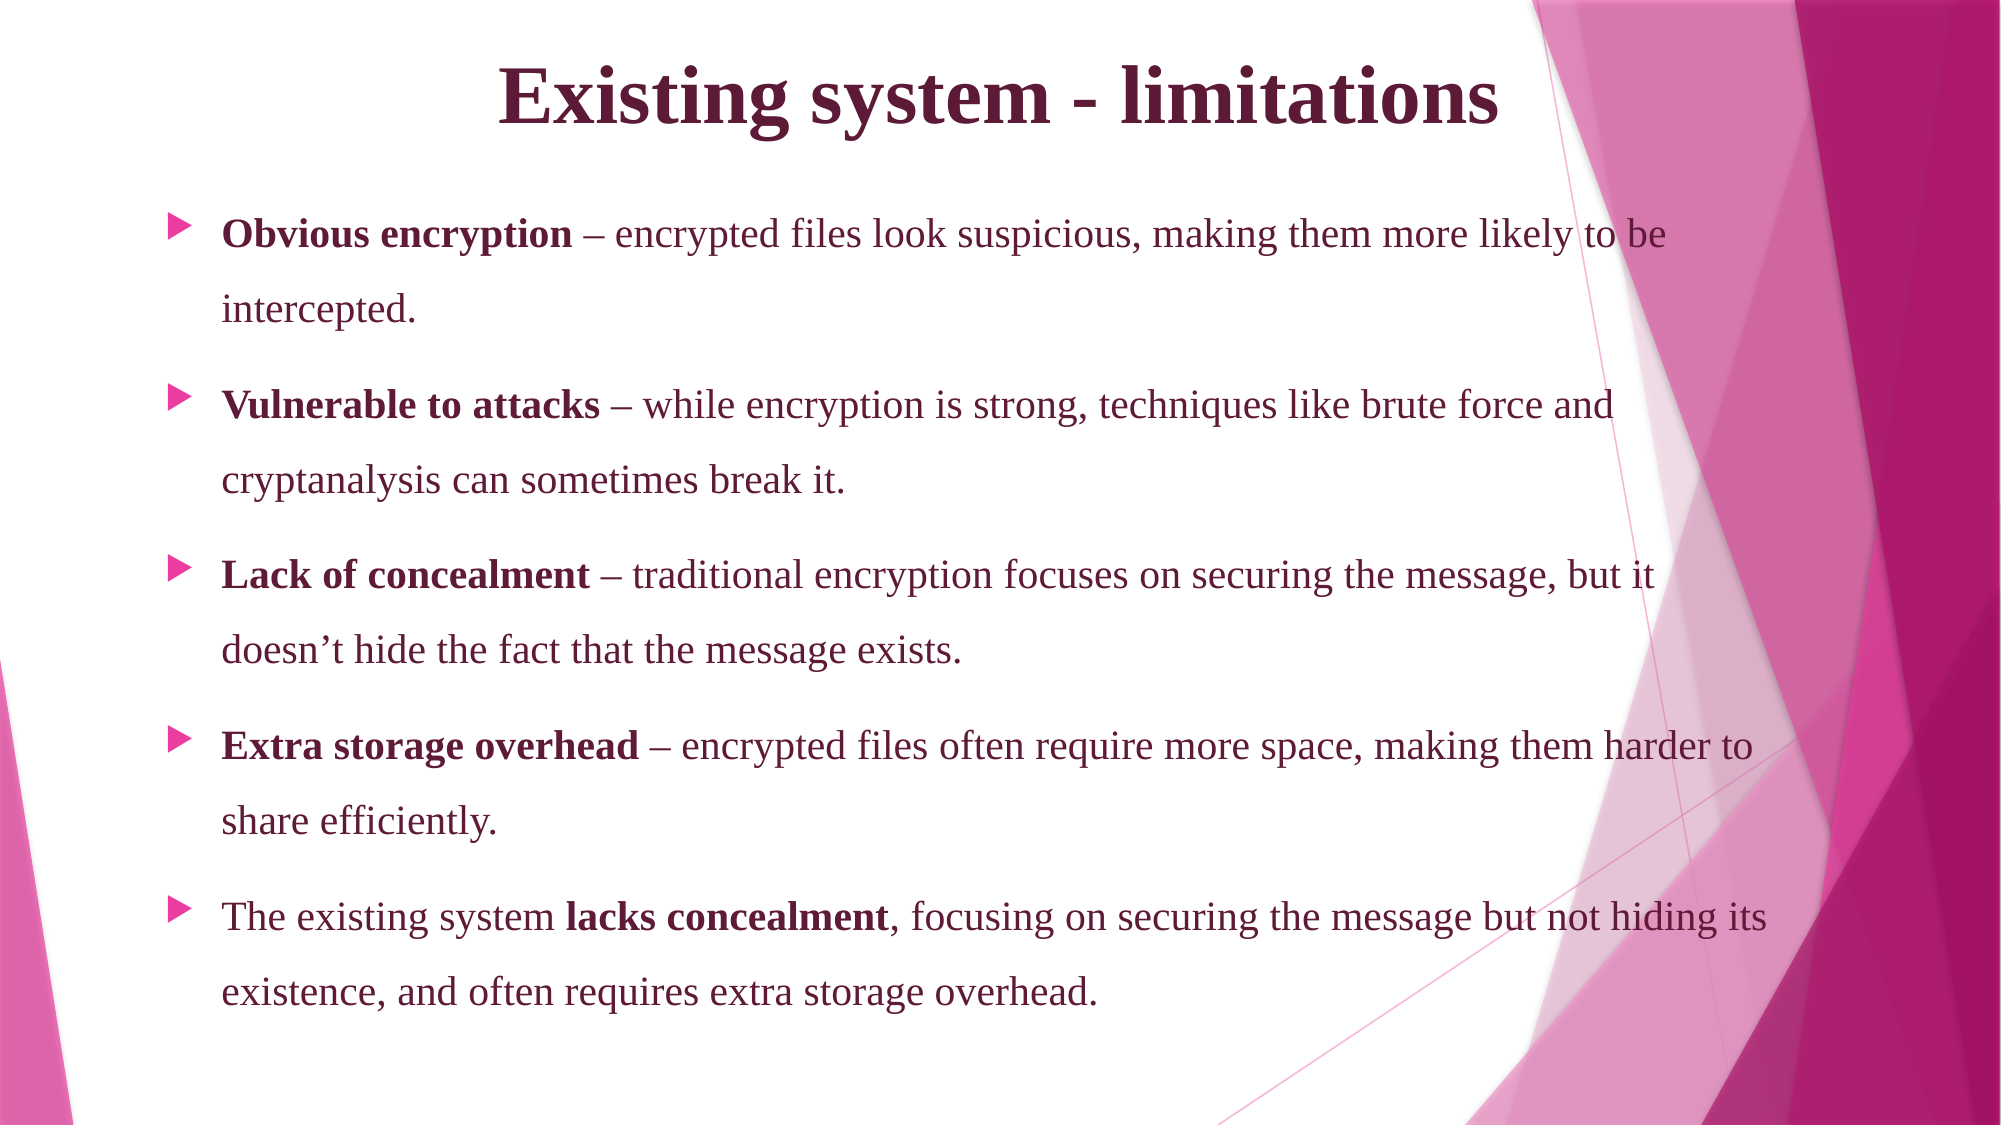

Existing system - limitations
Obvious encryption – encrypted files look suspicious, making them more likely to be intercepted.
Vulnerable to attacks – while encryption is strong, techniques like brute force and cryptanalysis can sometimes break it.
Lack of concealment – traditional encryption focuses on securing the message, but it doesn’t hide the fact that the message exists.
Extra storage overhead – encrypted files often require more space, making them harder to share efficiently.
The existing system lacks concealment, focusing on securing the message but not hiding its existence, and often requires extra storage overhead.